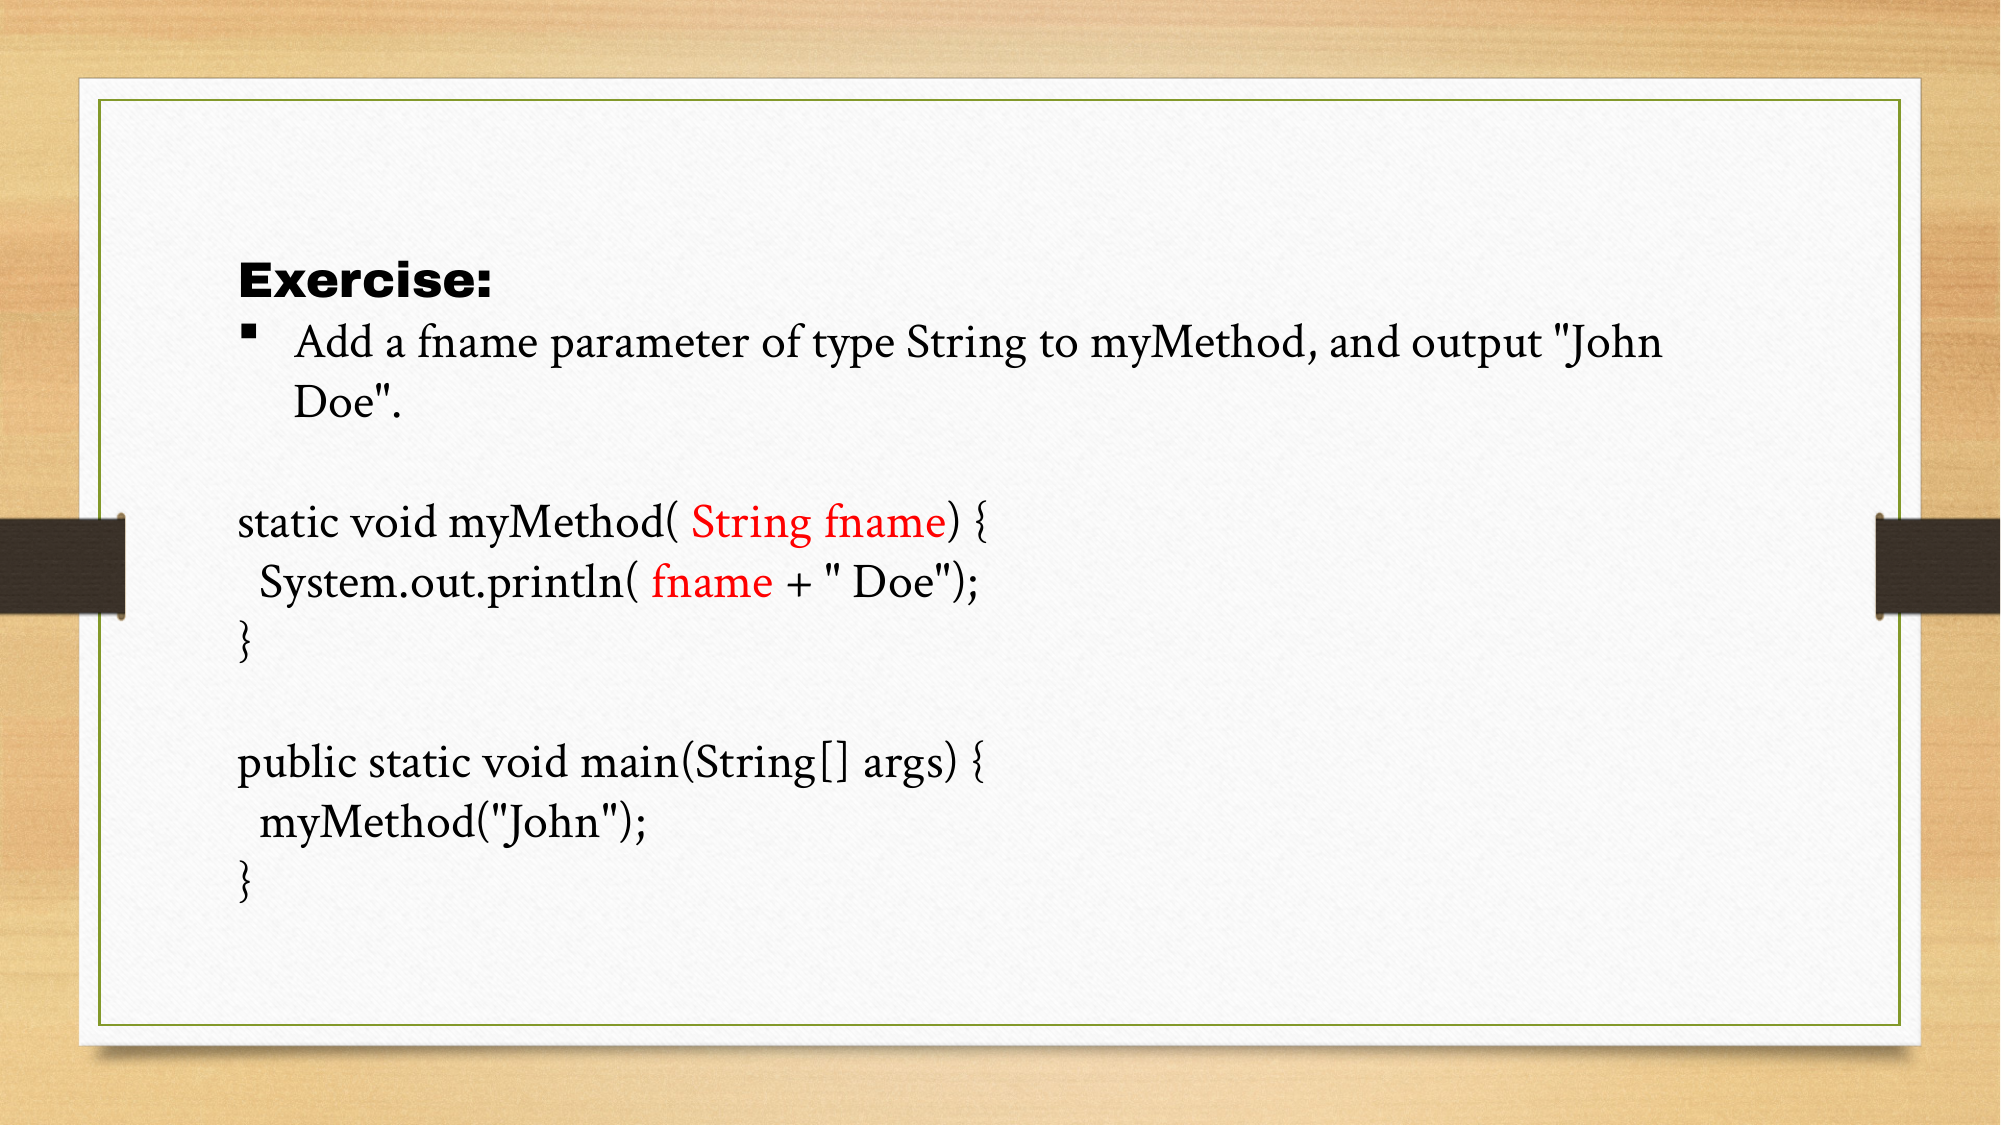

Exercise:
Add a fname parameter of type String to myMethod, and output "John Doe".

static void myMethod( String fname) {
  System.out.println( fname + " Doe");
}

public static void main(String[] args) {
  myMethod("John");
}